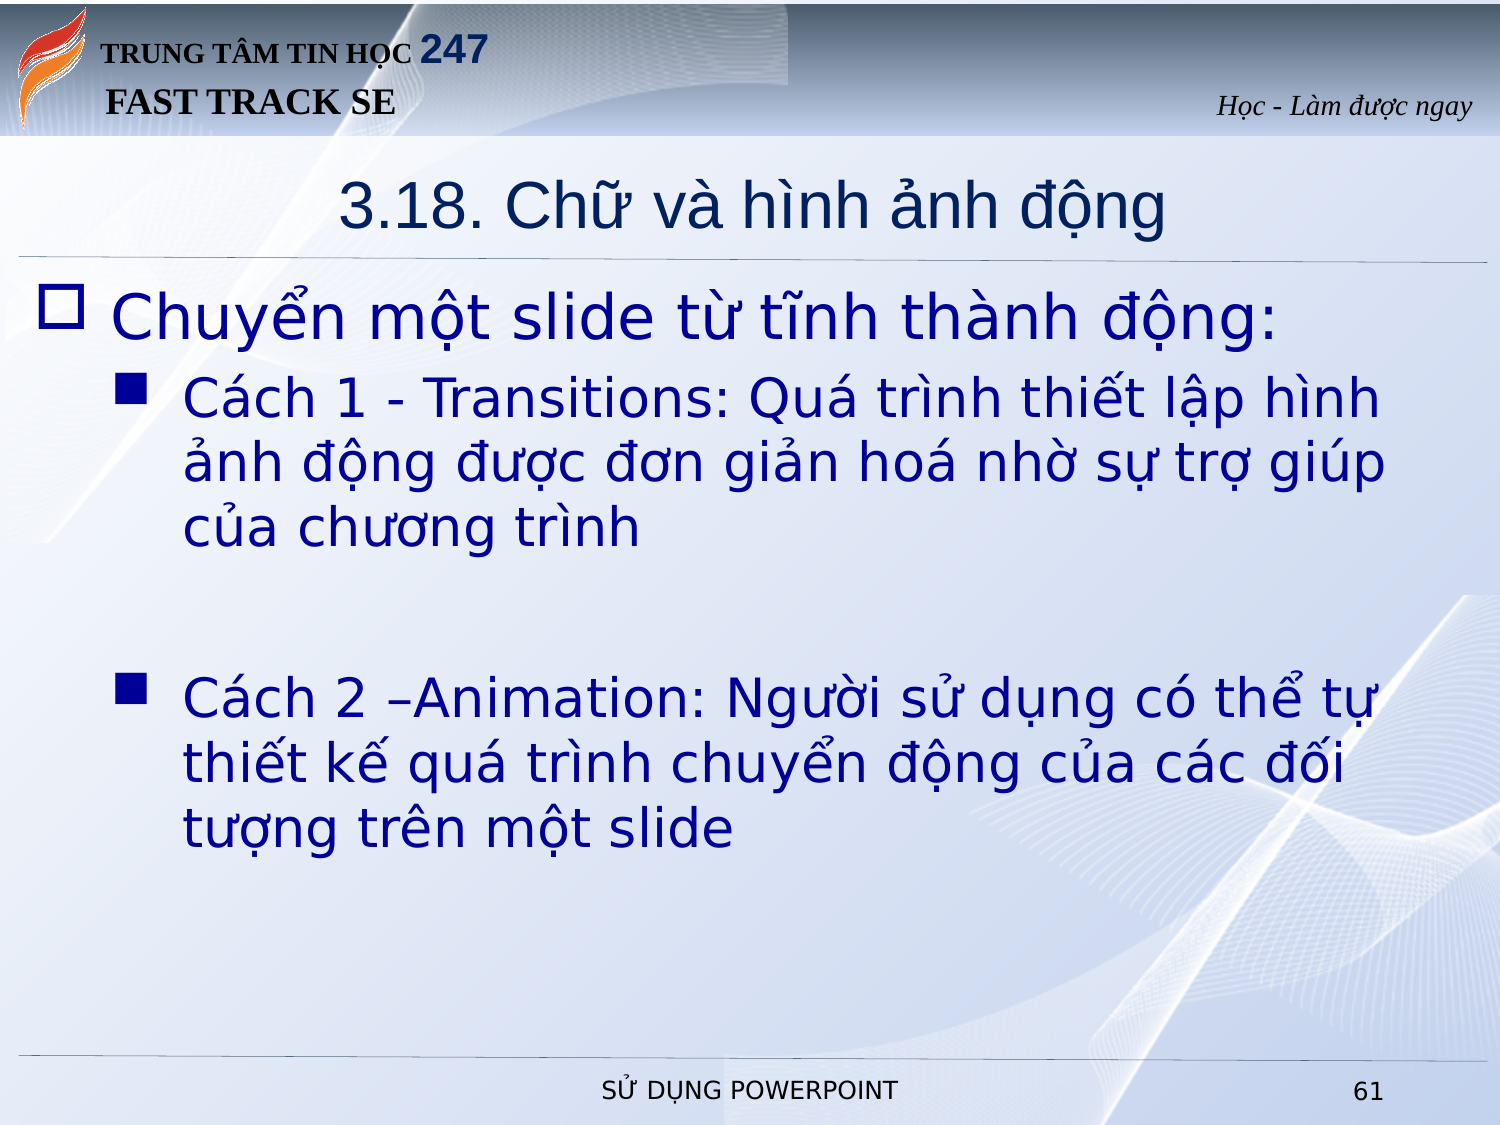

# 3.18. Chữ và hình ảnh động
Chuyển một slide từ tĩnh thành động:
Cách 1 - Transitions: Quá trình thiết lập hình ảnh động được đơn giản hoá nhờ sự trợ giúp của chương trình

Cách 2 –Animation: Người sử dụng có thể tự thiết kế quá trình chuyển động của các đối tượng trên một slide
SỬ DỤNG POWERPOINT
61